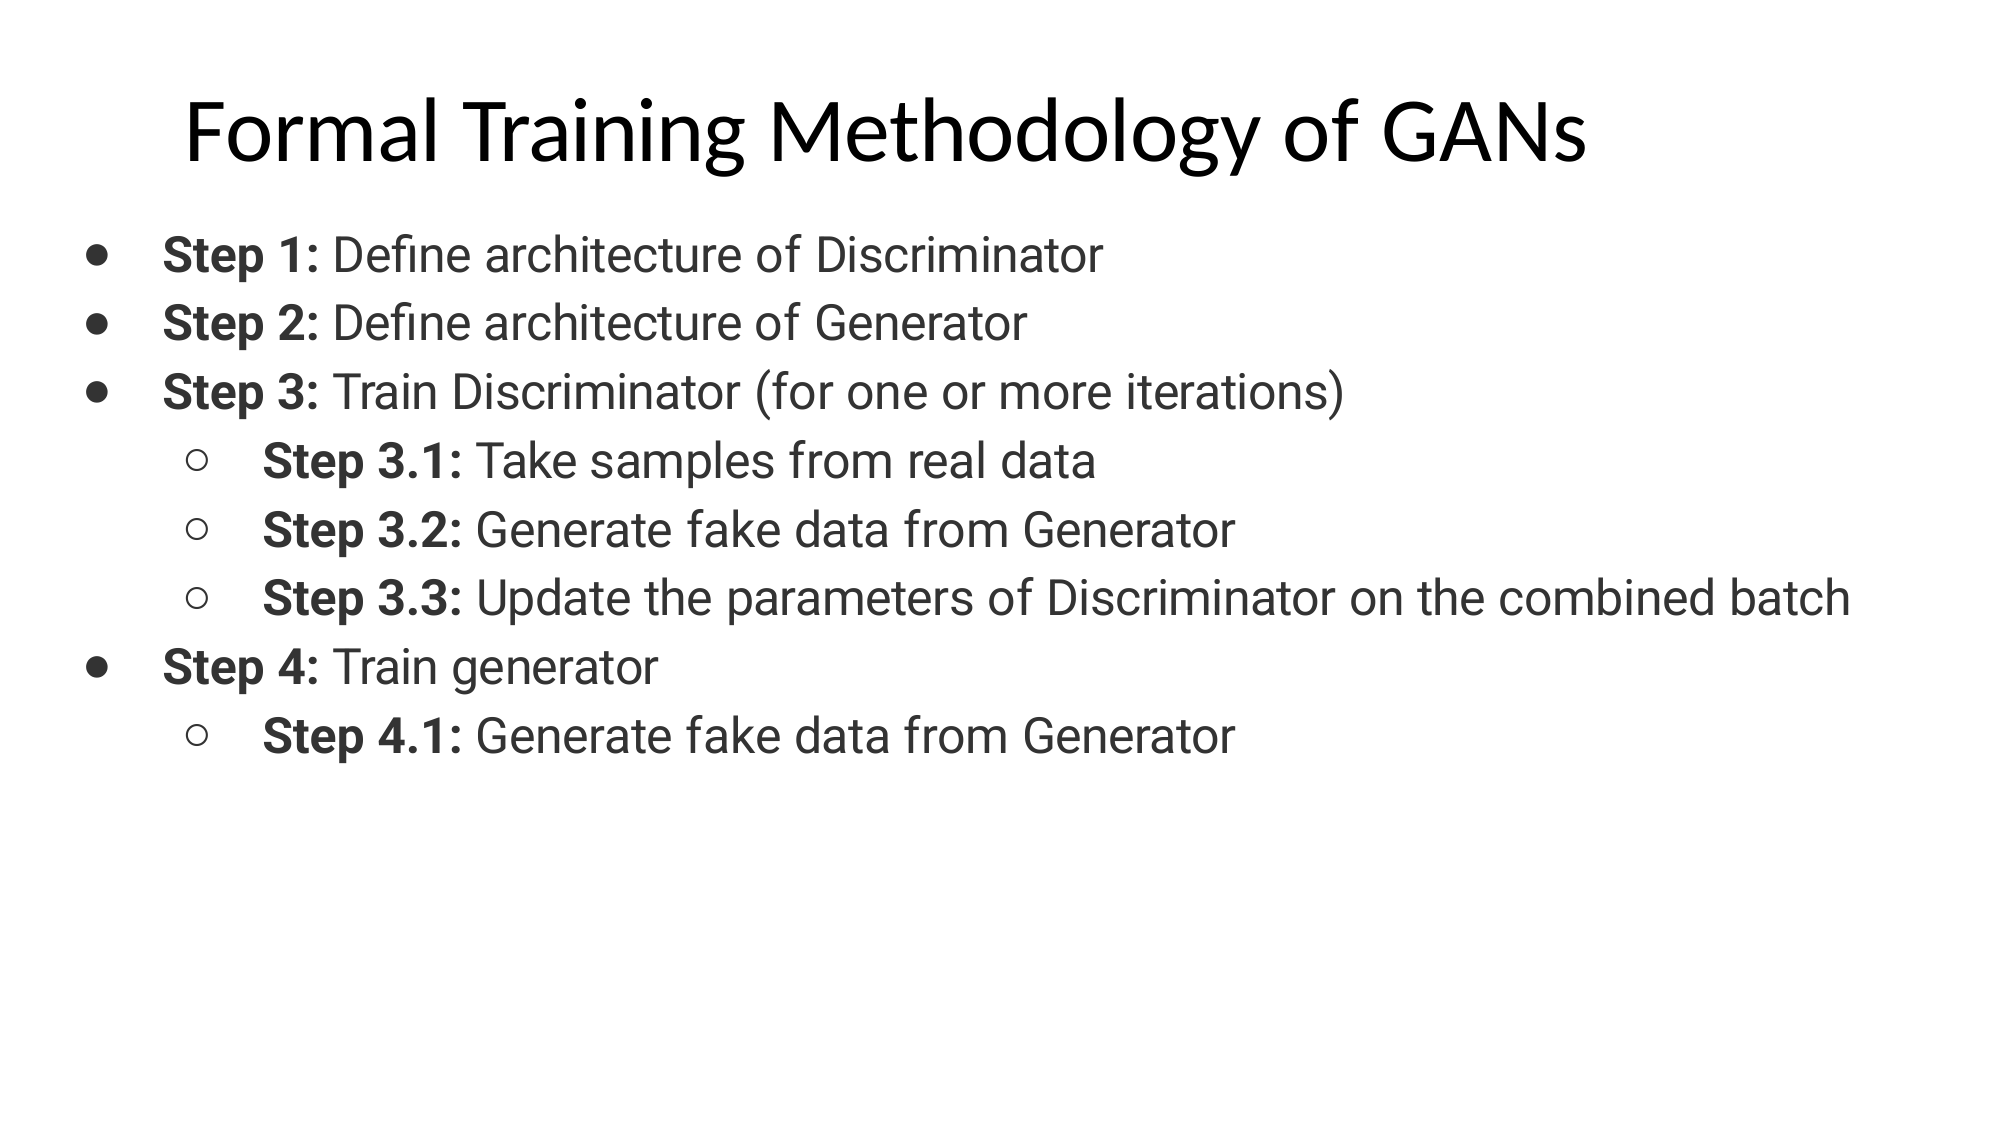

# Formal Training Methodology of GANs
Step 1: Deﬁne architecture of Discriminator
Step 2: Deﬁne architecture of Generator
Step 3: Train Discriminator (for one or more iterations)
Step 3.1: Take samples from real data
Step 3.2: Generate fake data from Generator
Step 3.3: Update the parameters of Discriminator on the combined batch
Step 4: Train generator
Step 4.1: Generate fake data from Generator